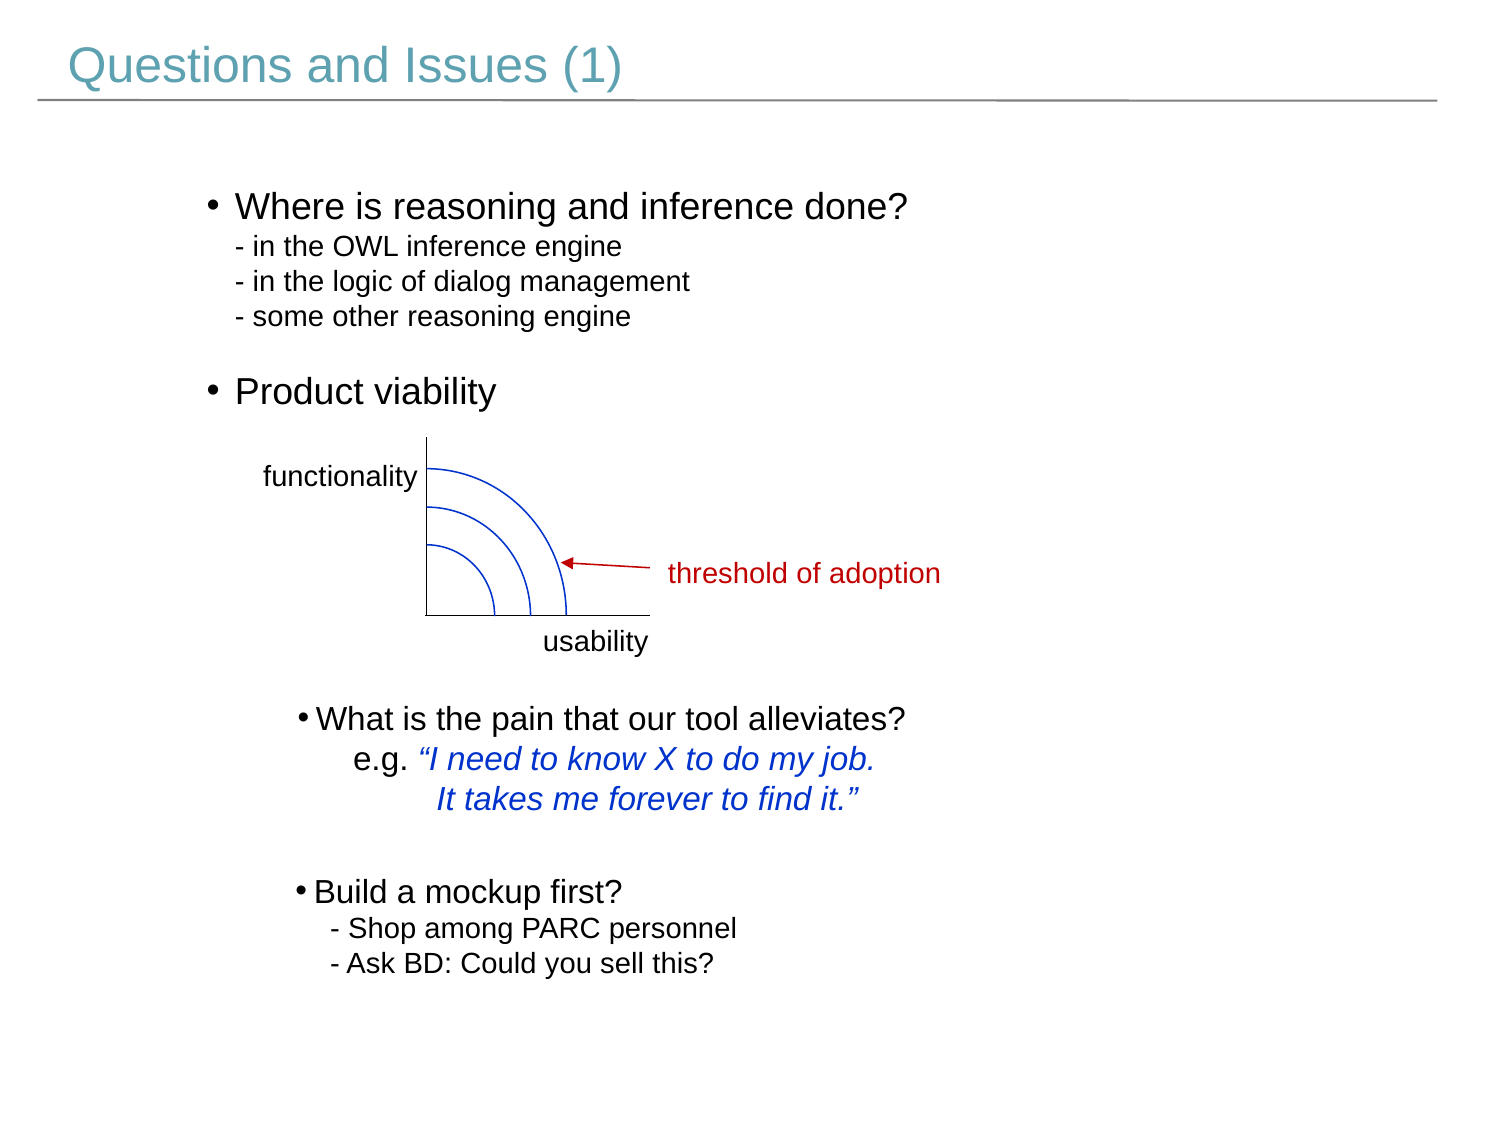

Questions and Issues (1)
Where is reasoning and inference done?
- in the OWL inference engine
- in the logic of dialog management
- some other reasoning engine

Product viability
functionality

threshold of adoption
usability
What is the pain that our tool alleviates?
      e.g. “I need to know X to do my job.
               It takes me forever to find it.”
Build a mockup first?
  - Shop among PARC personnel
  - Ask BD: Could you sell this?